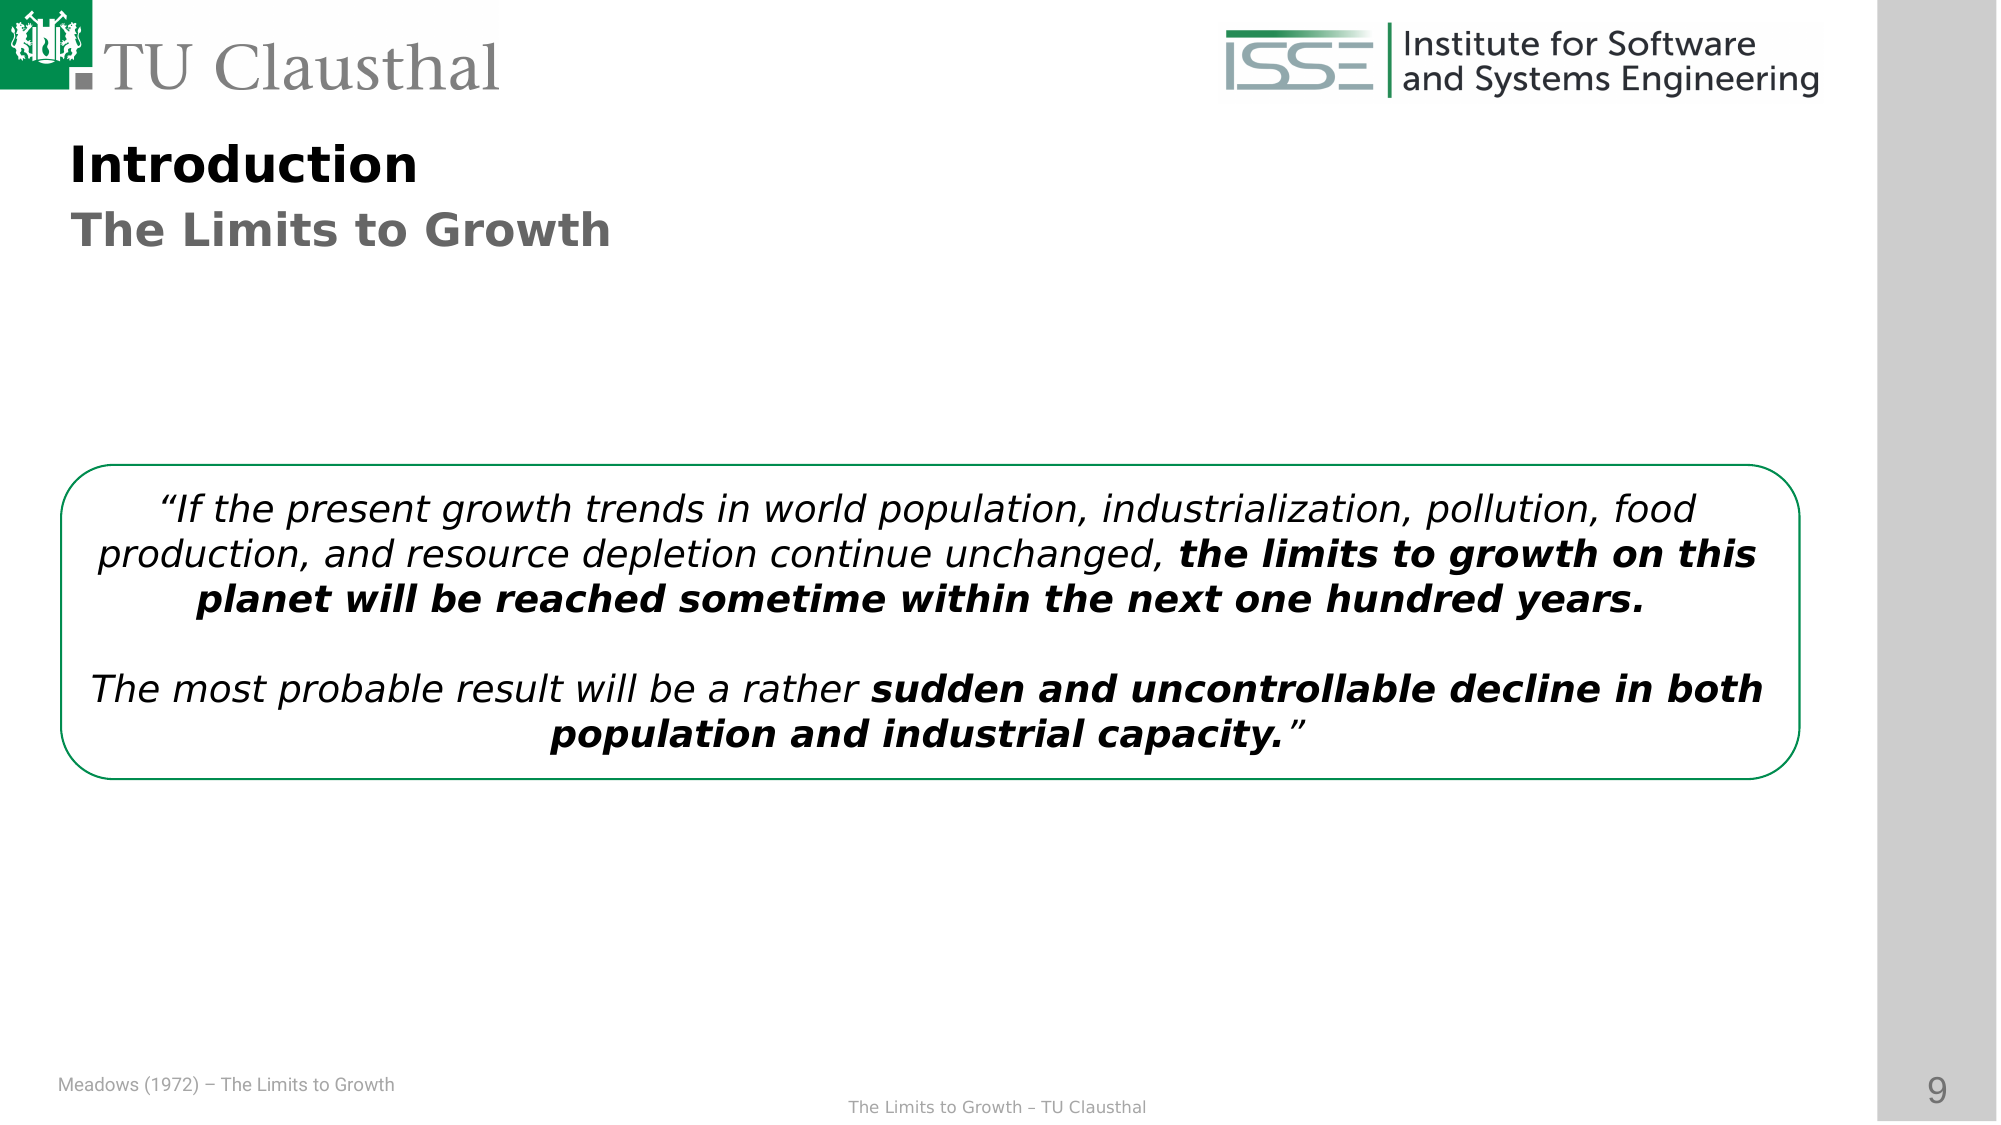

Introduction

The Limits to Growth
“If the present growth trends in world population, industrialization, pollution, food production, and resource depletion continue unchanged, the limits to growth on this planet will be reached sometime within the next one hundred years.

The most probable result will be a rather sudden and uncontrollable decline in both population and industrial capacity.”

Meadows (1972) – The Limits to Growth